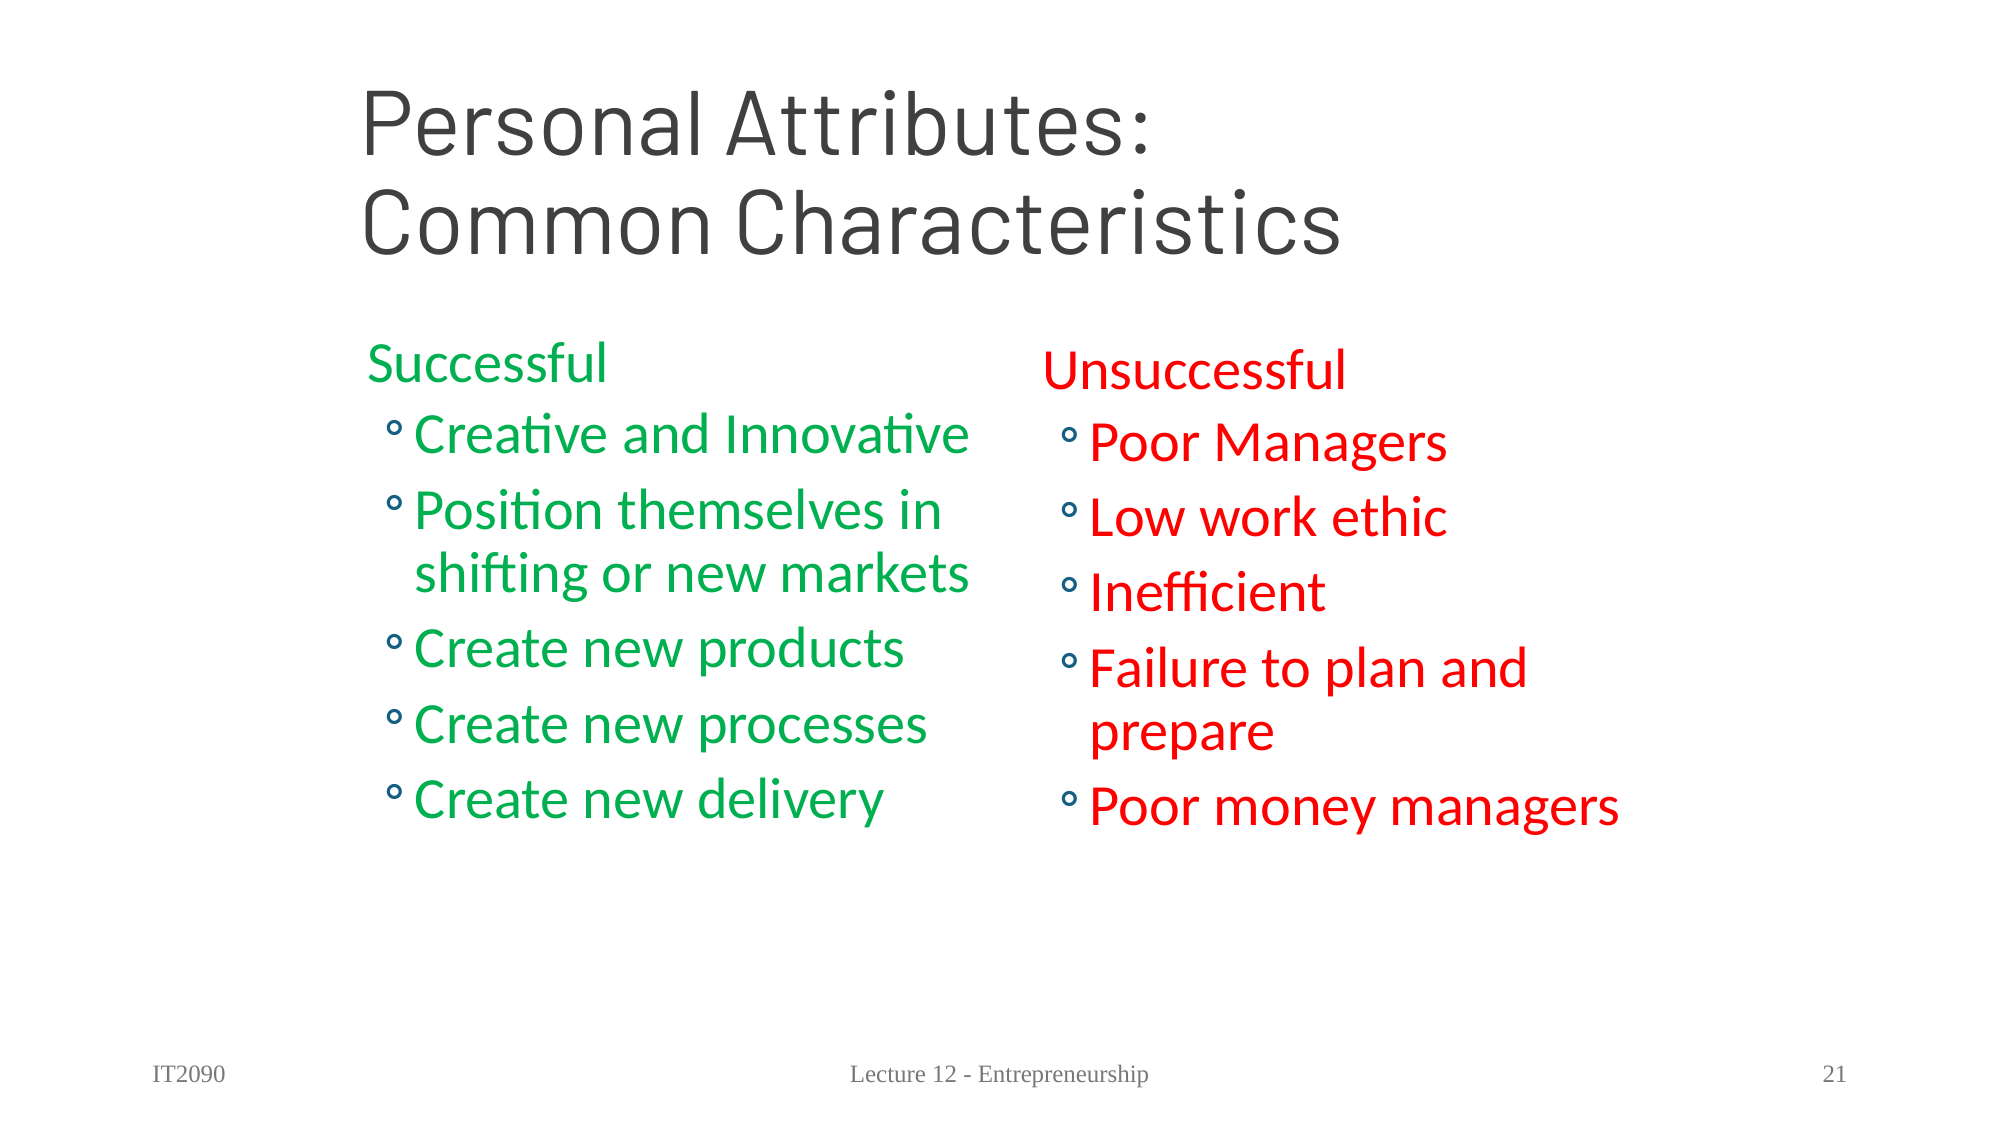

# Personal Attributes: Common Characteristics
Successful
Creative and Innovative
Position themselves in shifting or new markets
Create new products
Create new processes
Create new delivery
Unsuccessful
Poor Managers
Low work ethic
Inefficient
Failure to plan and prepare
Poor money managers

IT2090
Lecture 12 - Entrepreneurship
21